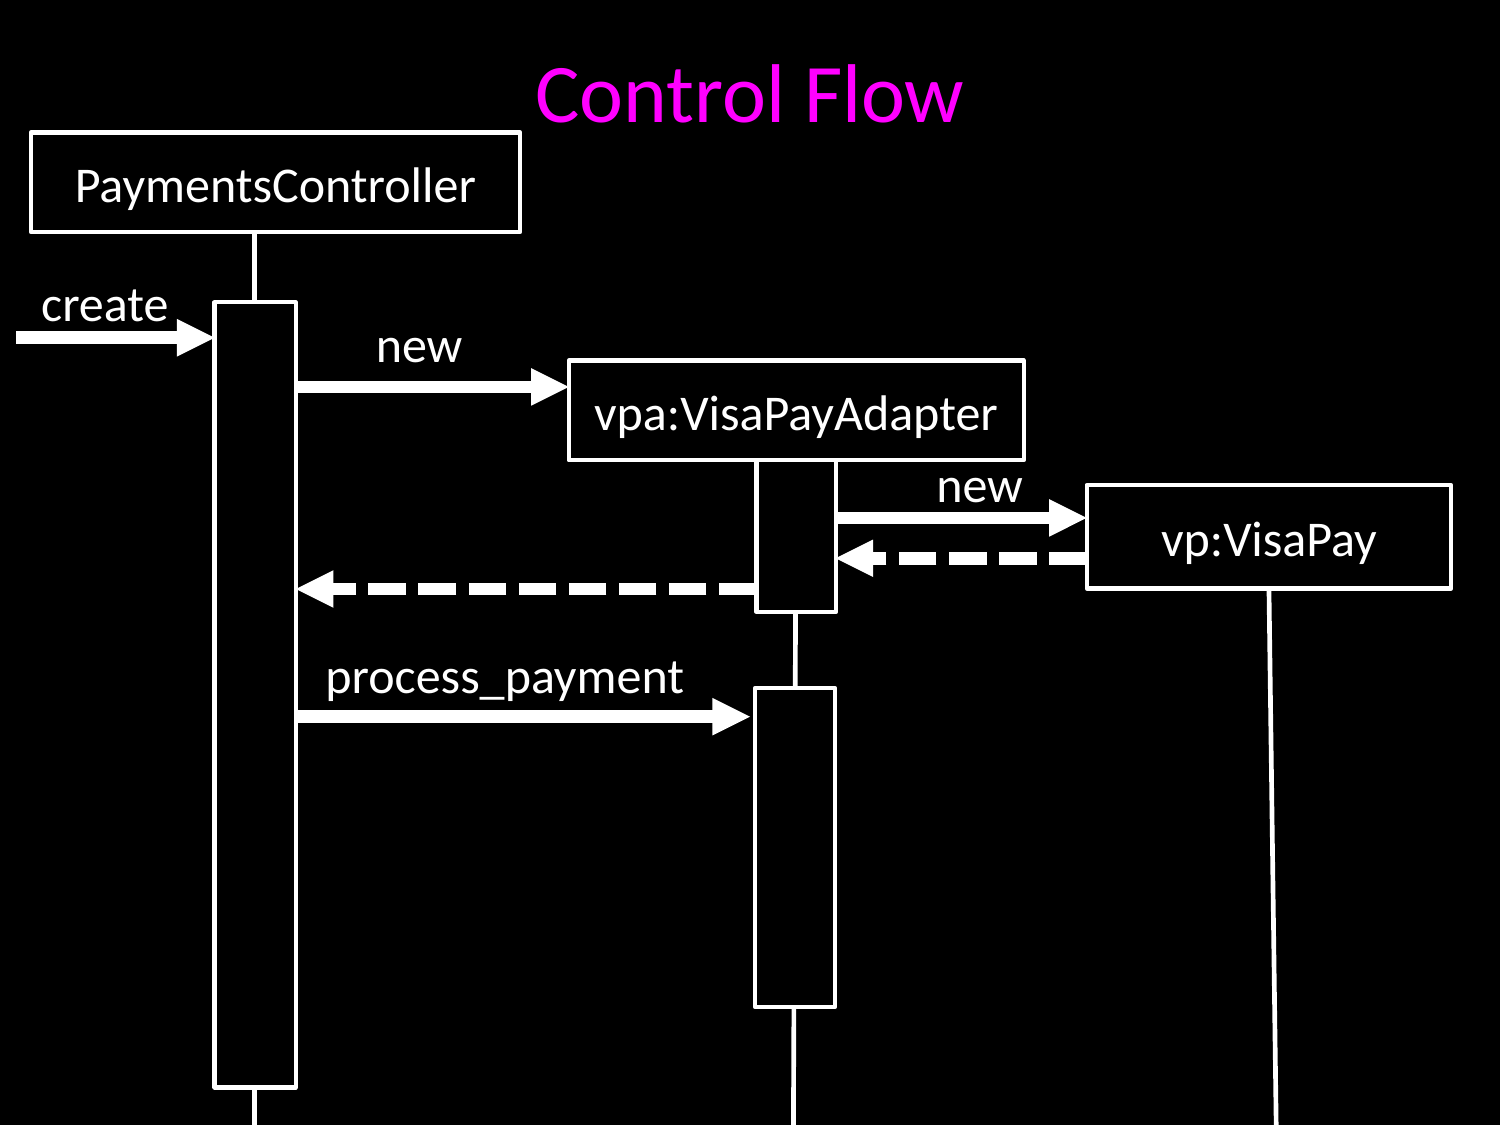

# Control Flow
PaymentsController
create

new
vpa:VisaPayAdapter
new
vp:VisaPay

process_payment